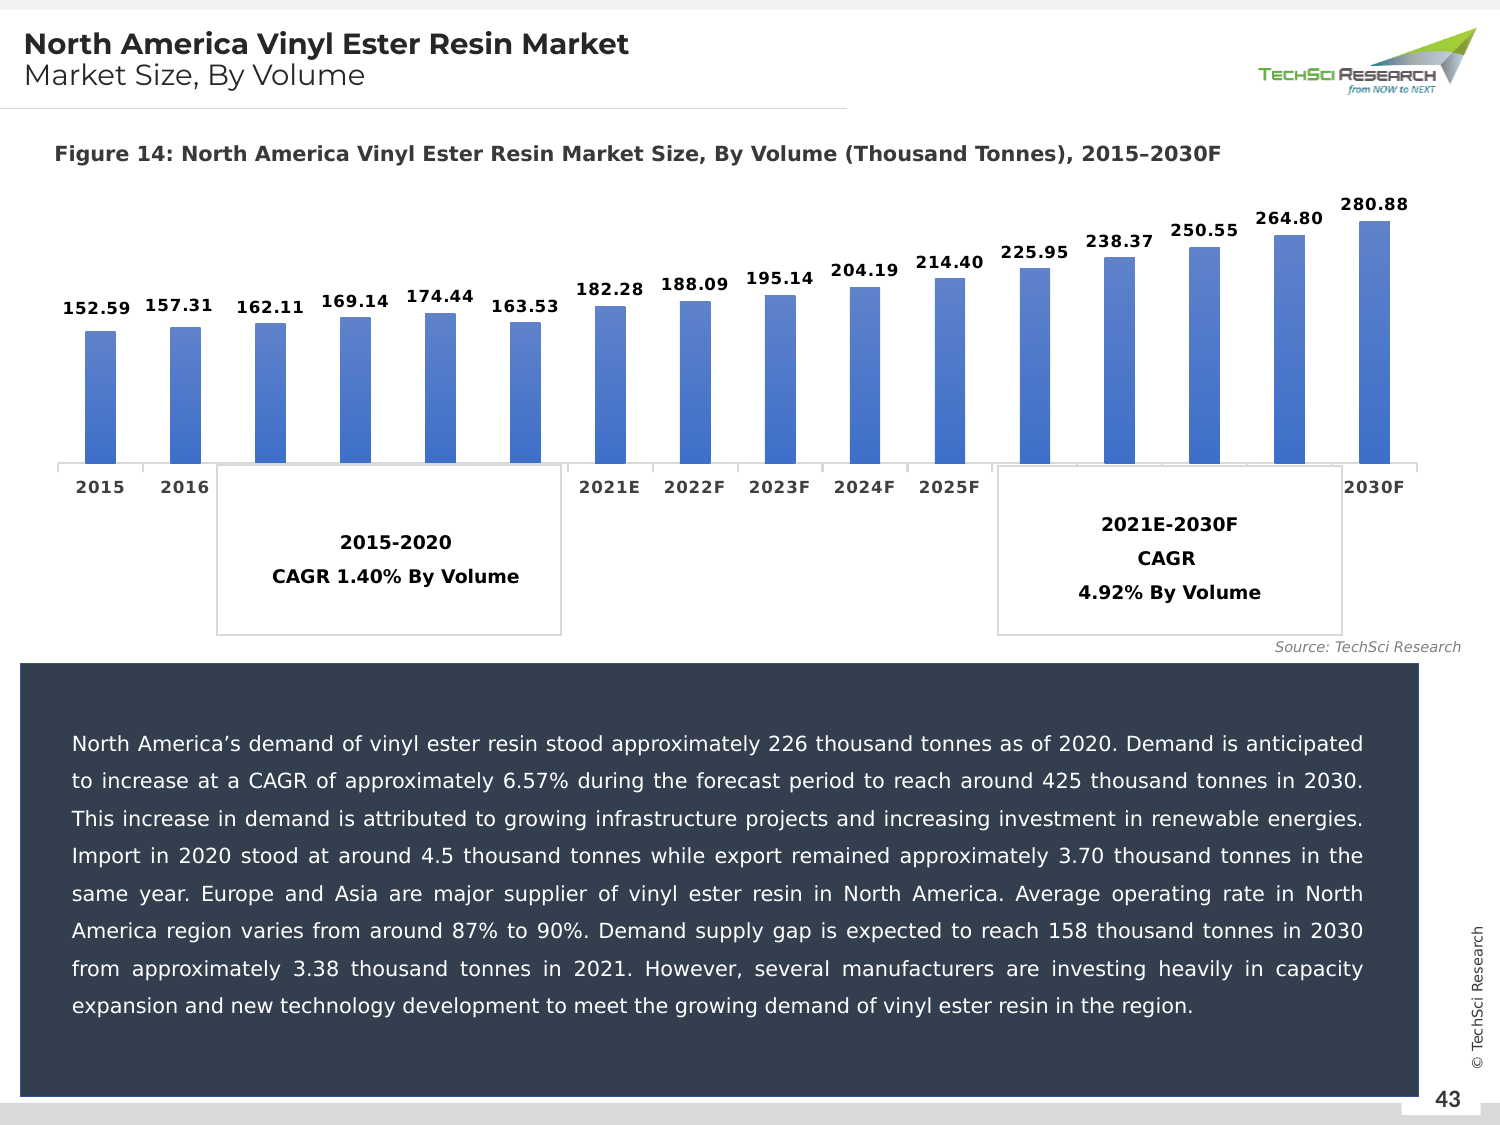

North America Vinyl Ester Resin Market
Market Size, By Volume
Figure 14: North America Vinyl Ester Resin Market Size, By Volume (Thousand Tonnes), 2015–2030F

### Chart

| Category | By Value (USD Million) |
|---|---|
| 2015 | 152.59 |
| 2016 | 157.31 |
| 2017 | 162.11 |
| 2018 | 169.14 |
| 2019 | 174.44 |
| 2020 | 163.53 |
| 2021E | 182.28 |
| 2022F | 188.09 |
| 2023F | 195.14 |
| 2024F | 204.19 |
| 2025F | 214.4 |
| 2026F | 225.95 |
| 2027F | 238.37 |
| 2028F | 250.55 |
| 2029F | 264.8 |
| 2030F | 280.88 |

2021E-2030F
CAGR
4.92% By Volume
2015-2020
CAGR 1.40% By Volume
Source: TechSci Research

North America’s demand of vinyl ester resin stood approximately 226 thousand tonnes as of 2020. Demand is anticipated to increase at a CAGR of approximately 6.57% during the forecast period to reach around 425 thousand tonnes in 2030. This increase in demand is attributed to growing infrastructure projects and increasing investment in renewable energies. Import in 2020 stood at around 4.5 thousand tonnes while export remained approximately 3.70 thousand tonnes in the same year. Europe and Asia are major supplier of vinyl ester resin in North America. Average operating rate in North America region varies from around 87% to 90%. Demand supply gap is expected to reach 158 thousand tonnes in 2030 from approximately 3.38 thousand tonnes in 2021. However, several manufacturers are investing heavily in capacity expansion and new technology development to meet the growing demand of vinyl ester resin in the region.